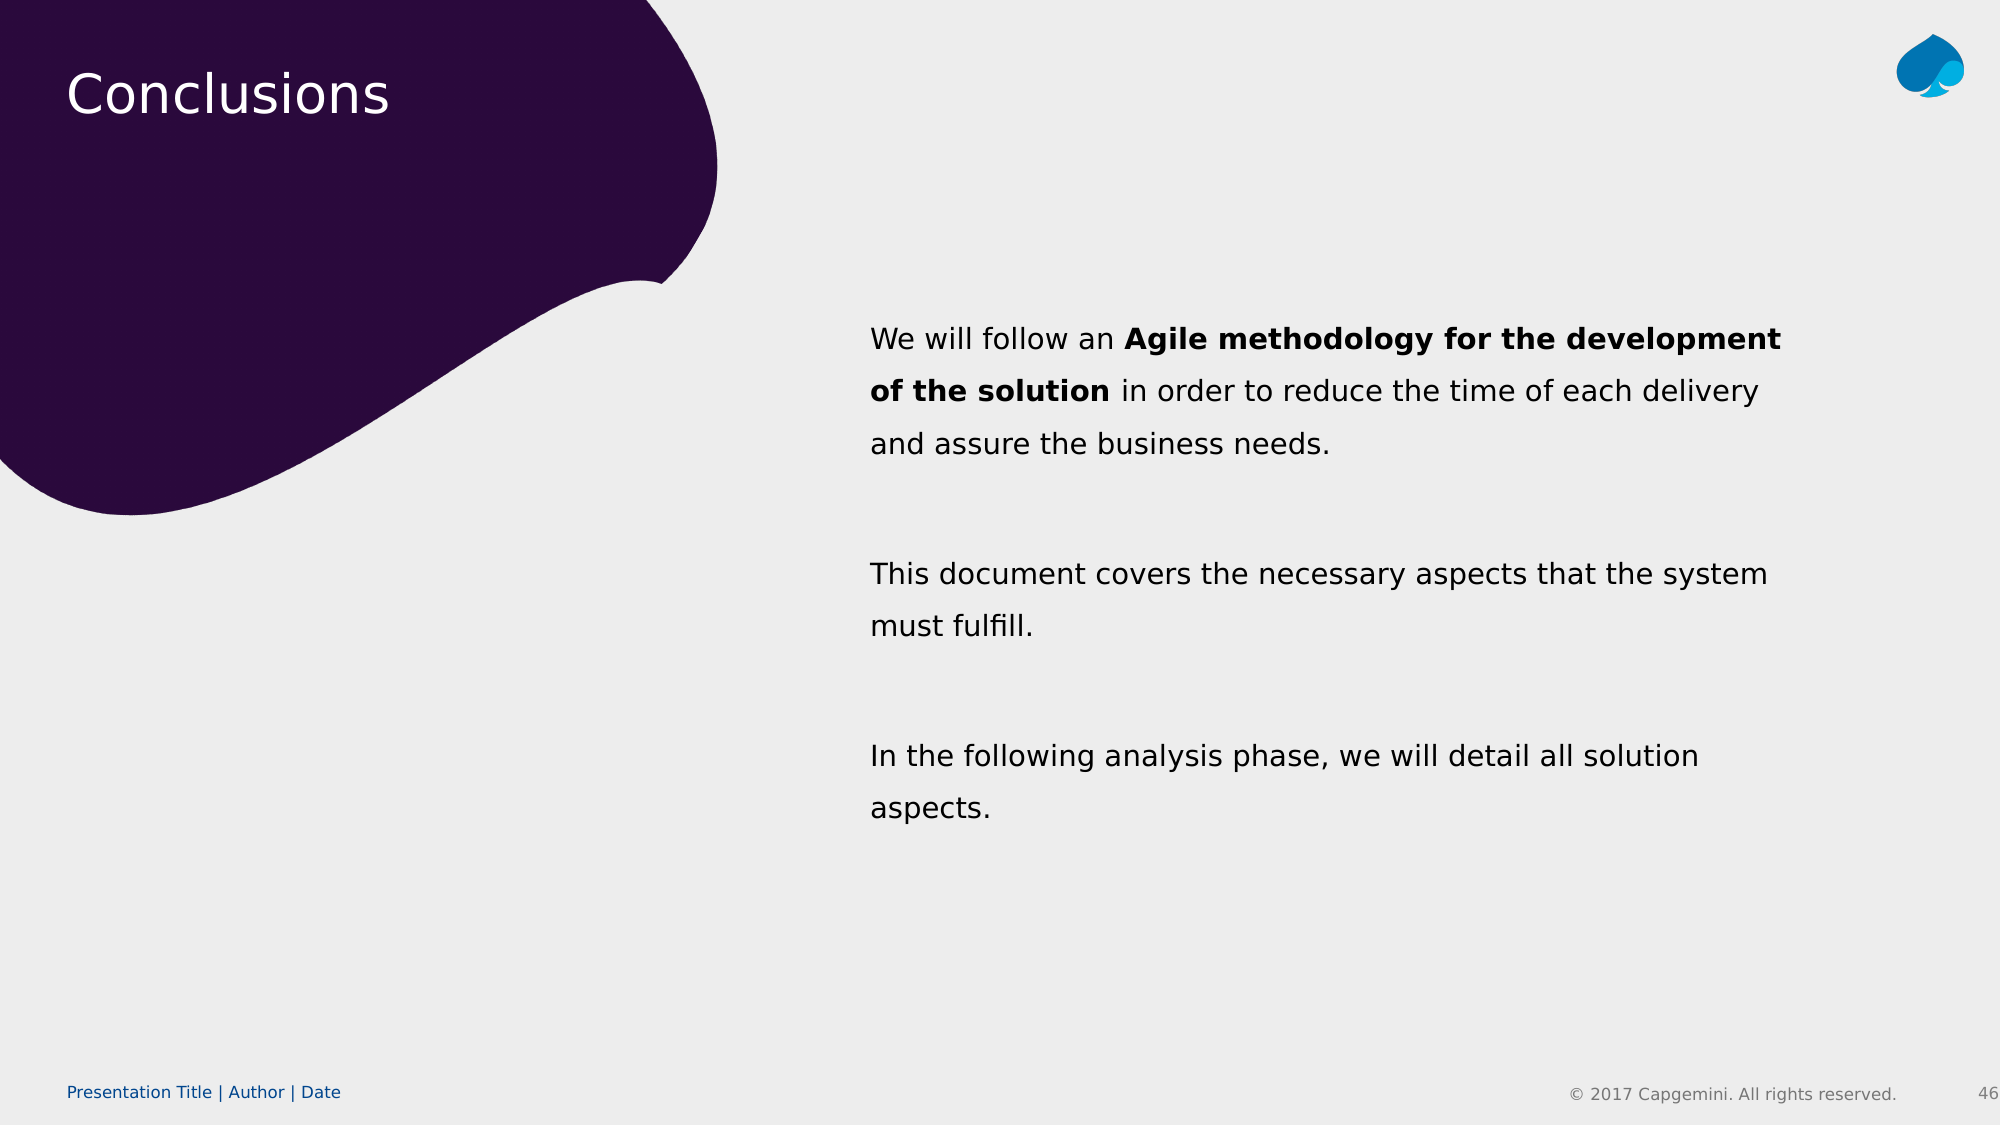

# Conclusions
We will follow an Agile methodology for the development of the solution in order to reduce the time of each delivery and assure the business needs.

This document covers the necessary aspects that the system must fulfill.

In the following analysis phase, we will detail all solution aspects.